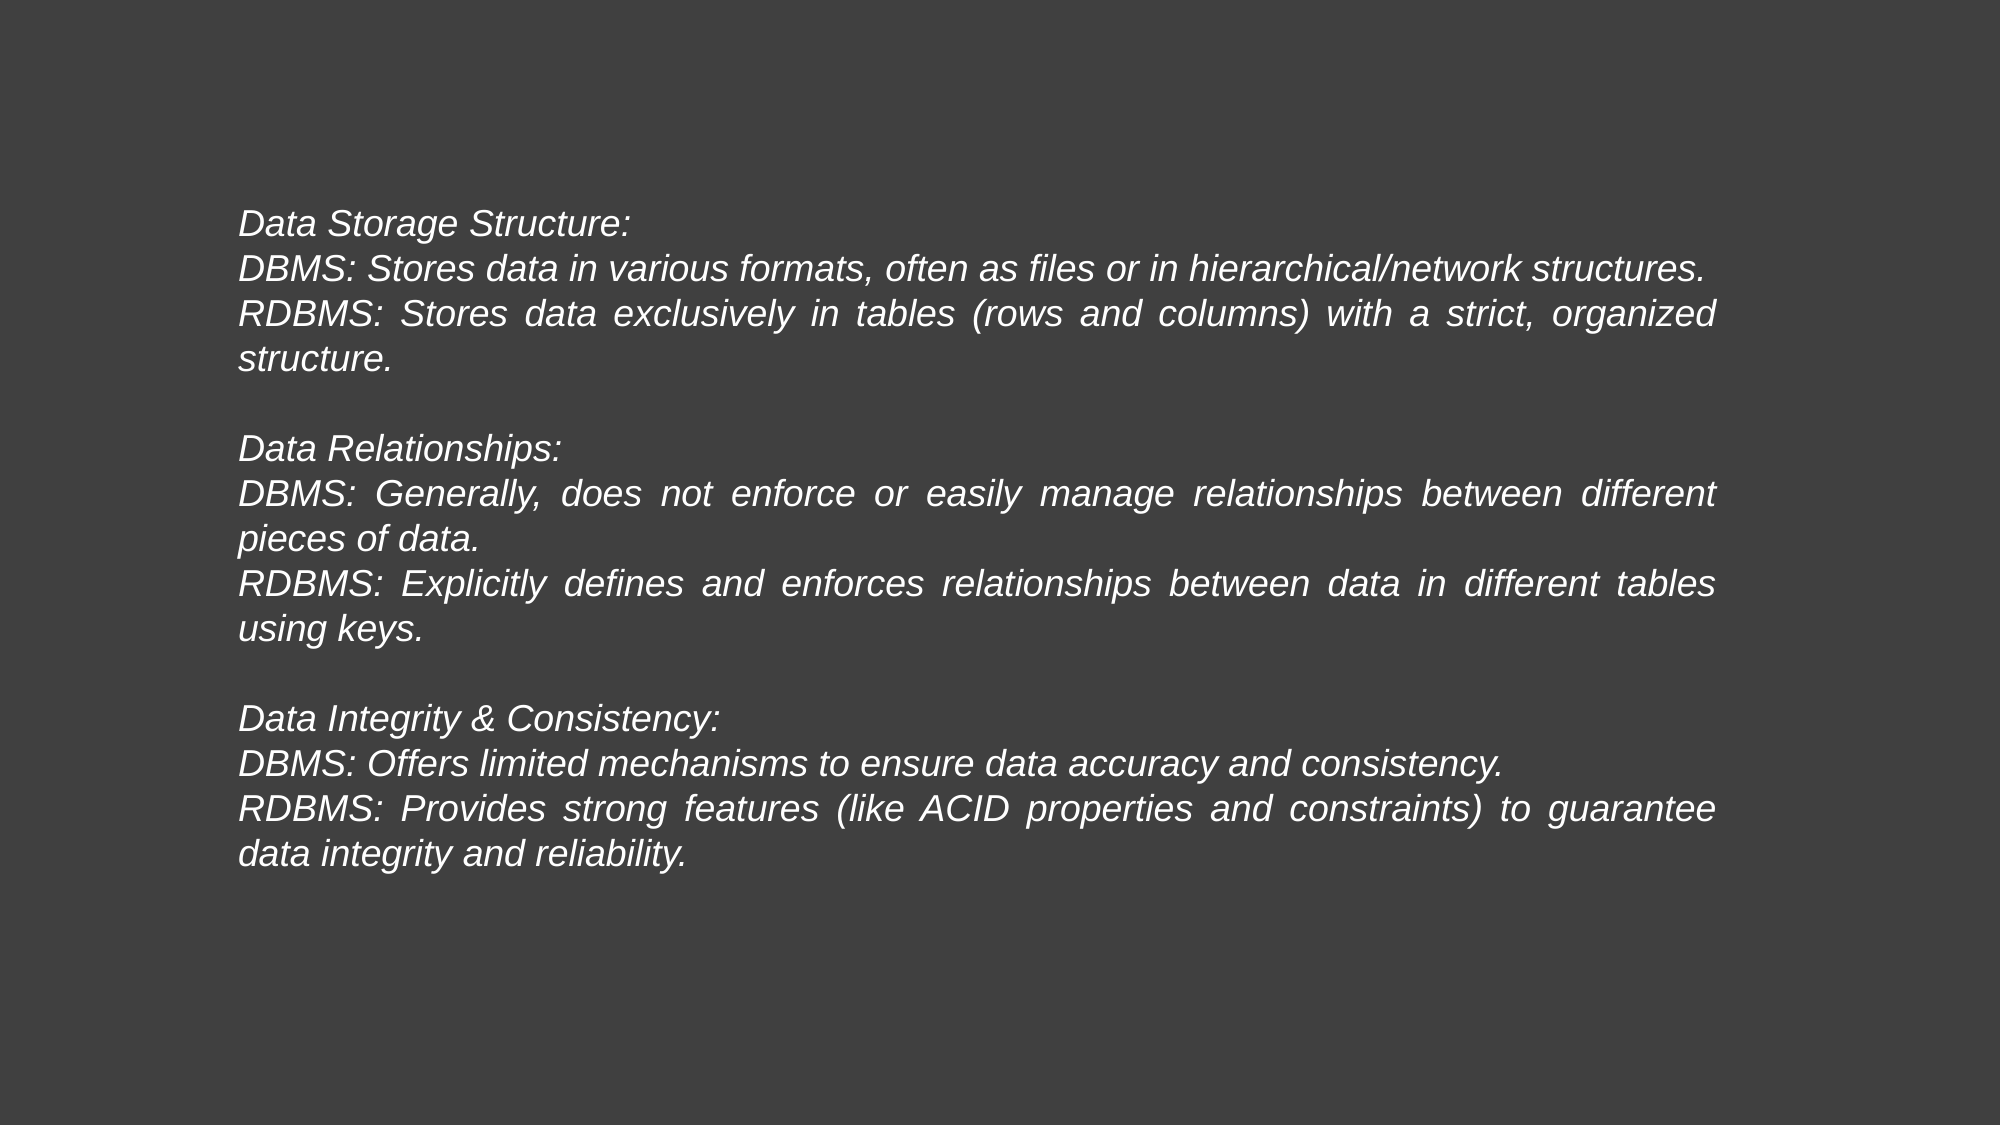

Data Storage Structure:
DBMS: Stores data in various formats, often as files or in hierarchical/network structures.
RDBMS: Stores data exclusively in tables (rows and columns) with a strict, organized structure.

Data Relationships:
DBMS: Generally, does not enforce or easily manage relationships between different pieces of data.
RDBMS: Explicitly defines and enforces relationships between data in different tables using keys.

Data Integrity & Consistency:
DBMS: Offers limited mechanisms to ensure data accuracy and consistency.
RDBMS: Provides strong features (like ACID properties and constraints) to guarantee data integrity and reliability.